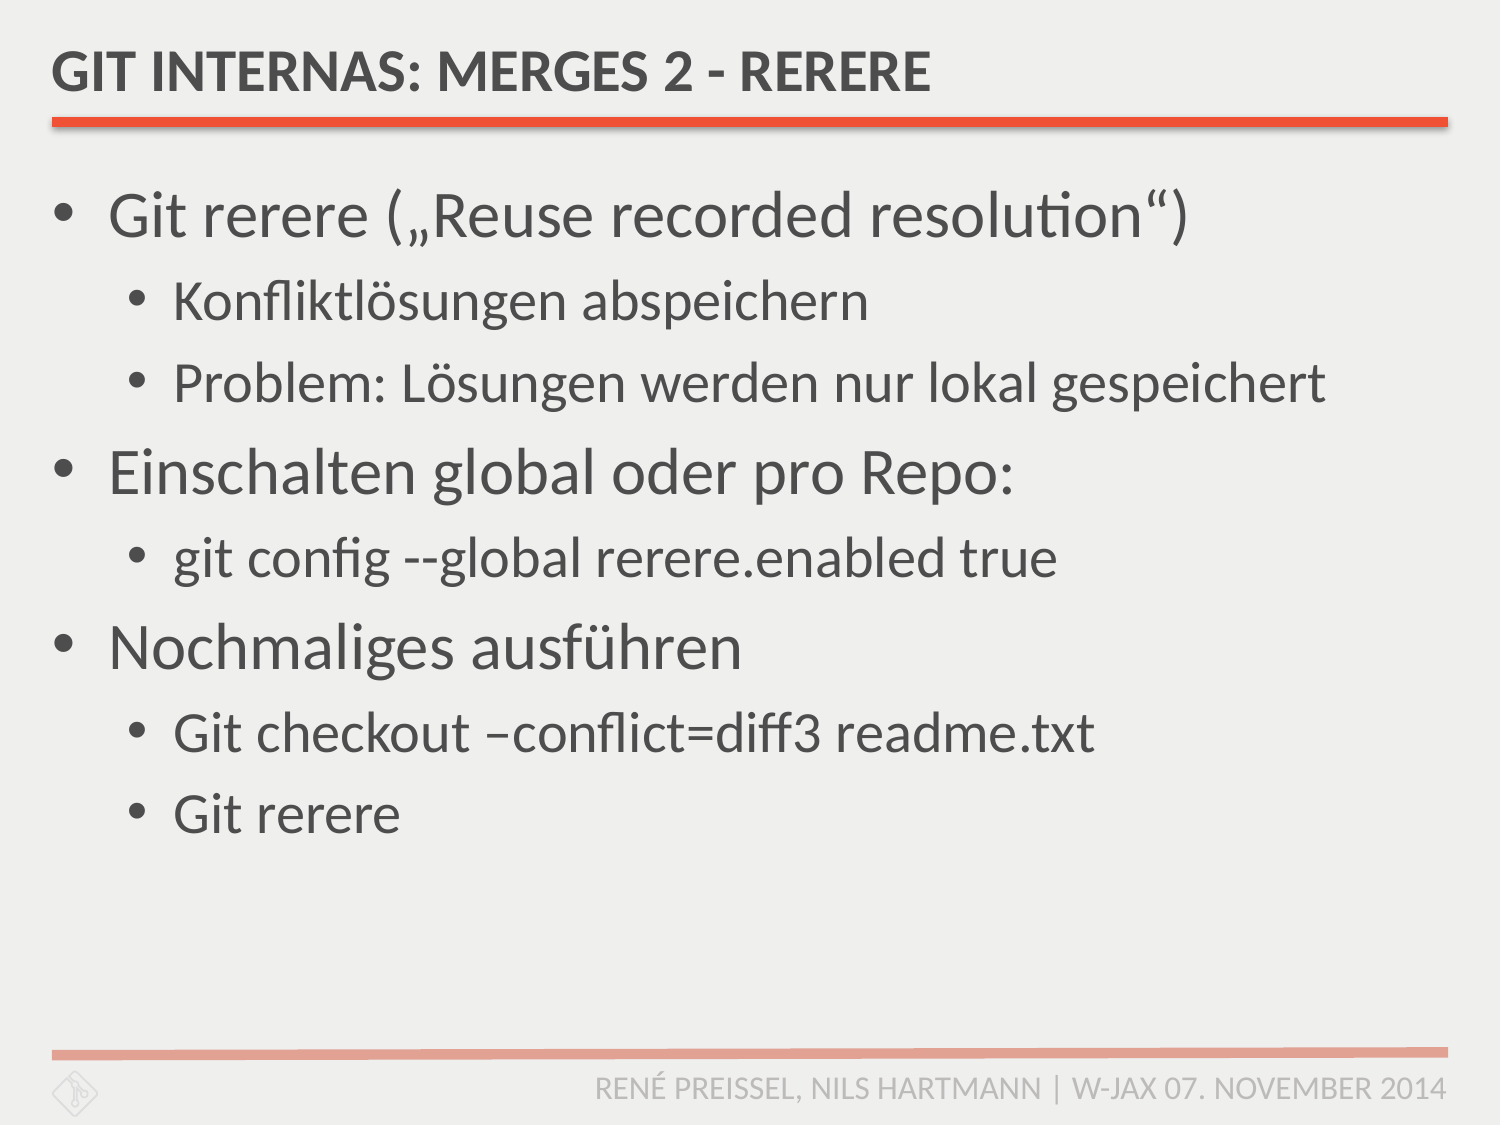

# GIT INTERNAS: MERGES 2 - RERERE
Git rerere („Reuse recorded resolution“)
Konfliktlösungen abspeichern
Problem: Lösungen werden nur lokal gespeichert
Einschalten global oder pro Repo:
git config --global rerere.enabled true
Nochmaliges ausführen
Git checkout –conflict=diff3 readme.txt
Git rerere